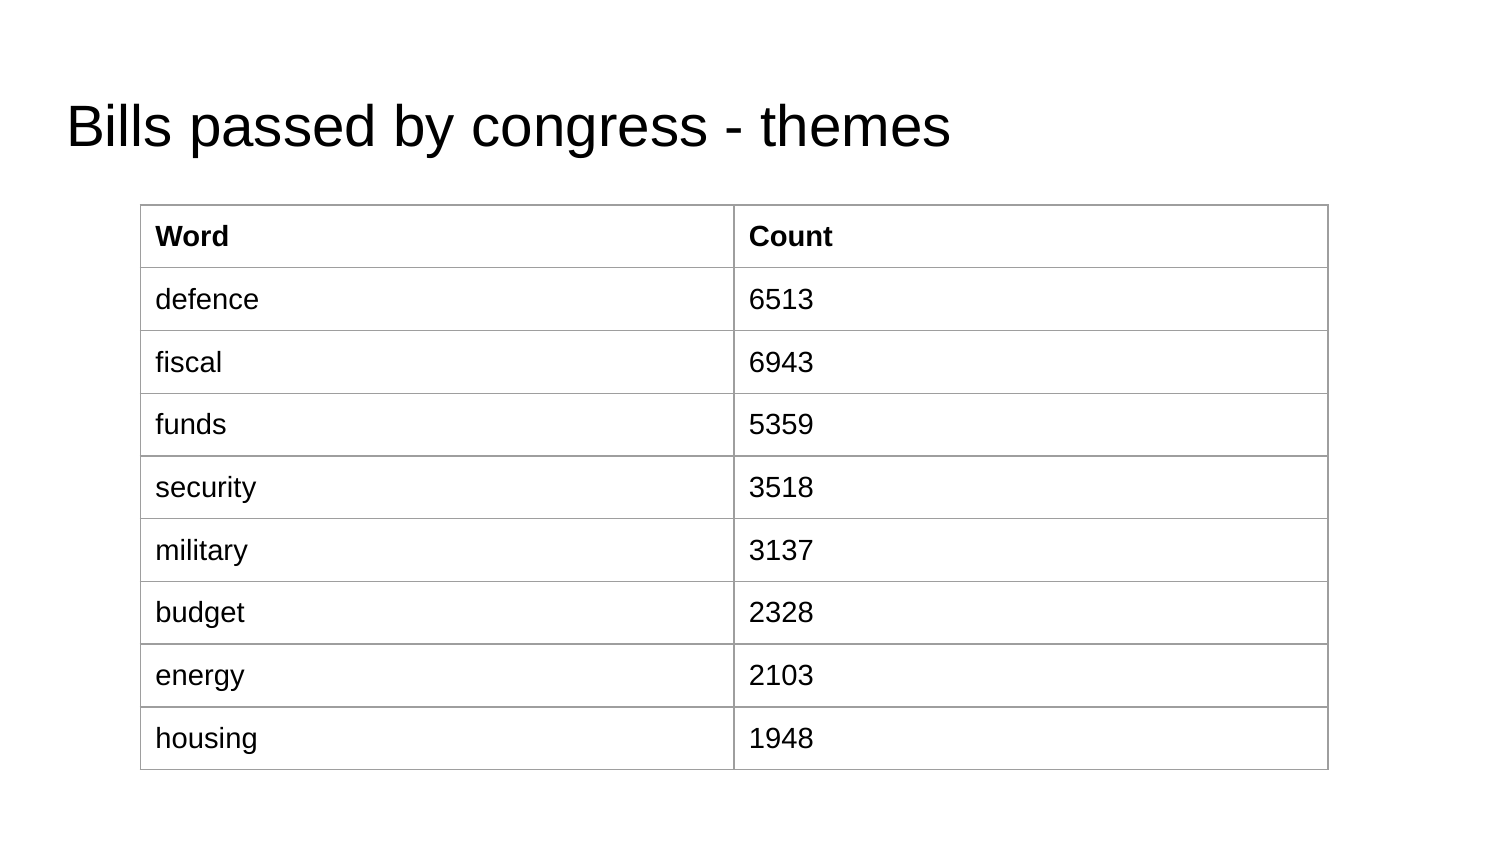

# Bills passed by congress - themes
| Word | Count |
| --- | --- |
| defence | 6513 |
| fiscal | 6943 |
| funds | 5359 |
| security | 3518 |
| military | 3137 |
| budget | 2328 |
| energy | 2103 |
| housing | 1948 |